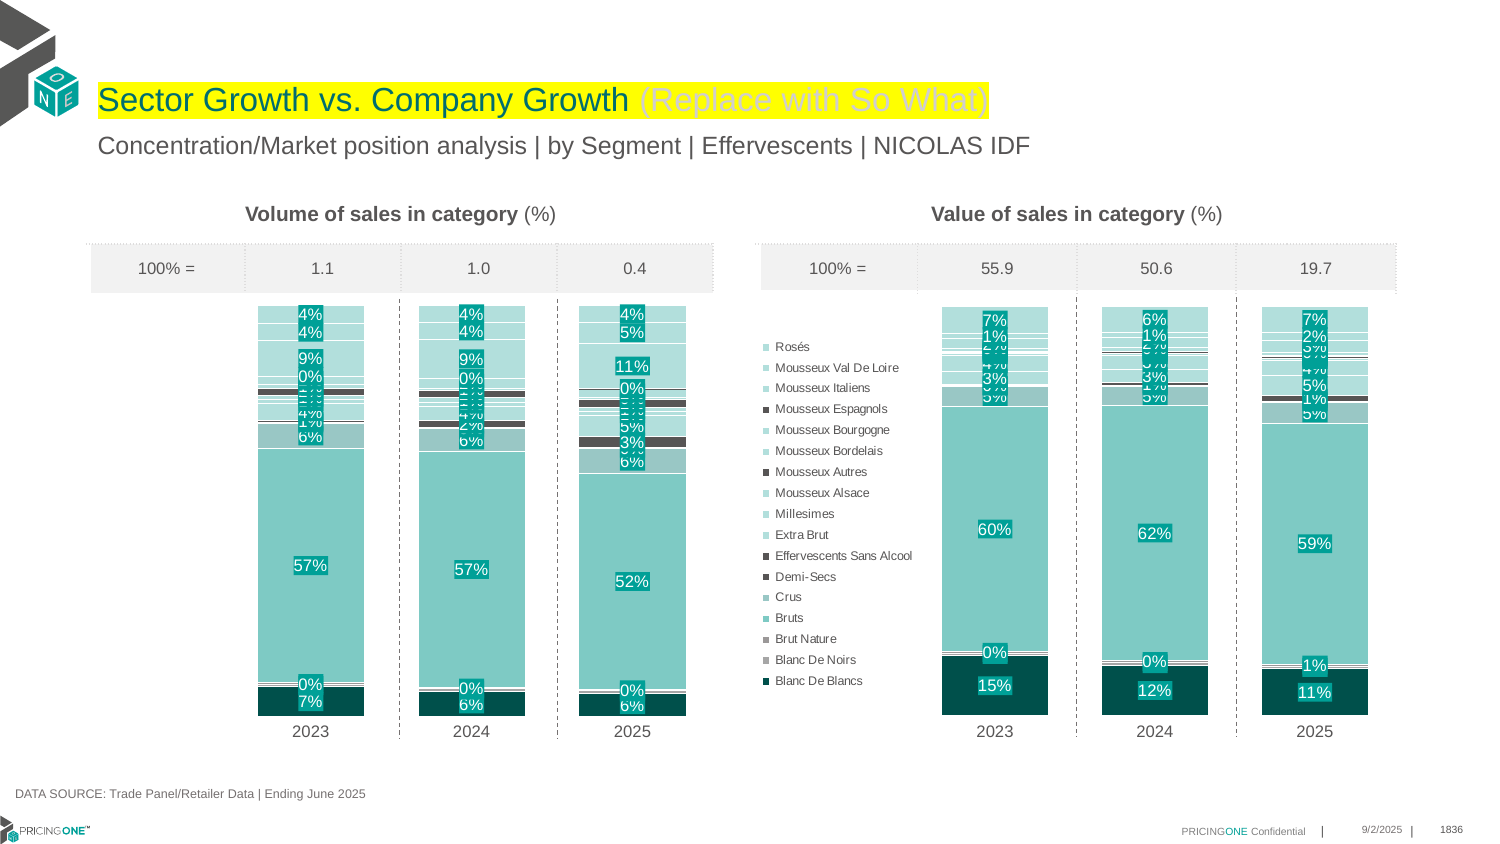

# Sector Growth vs. Company Growth (Replace with So What)
Concentration/Market position analysis | by Segment | Effervescents | NICOLAS IDF
| Volume of sales in category (%) |  |  |  |
| --- | --- | --- | --- |
| 100% = | 1.1 | 1.0 | 0.4 |
| Value of sales in category (%) |  |  |  |
| --- | --- | --- | --- |
| 100% = | 55.9 | 50.6 | 19.7 |

### Chart

| Category | Blanc De Blancs | Blanc De Noirs | Brut Nature | Bruts | Crus | Demi-Secs | Effervescents Sans Alcool | Extra Brut | Millesimes | Mousseux Alsace | Mousseux Autres | Mousseux Bordelais | Mousseux Bourgogne | Mousseux Espagnols | Mousseux Italiens | Mousseux Val De Loire | Rosés |
|---|---|---|---|---|---|---|---|---|---|---|---|---|---|---|---|---|---|
| 2023 | 0.07152411917855948 | 0.006276886874215389 | 0.0033949466245756315 | 0.5710198671786225 | 0.06067569767991554 | 0.0020835412497395575 | 0.006097422186737822 | 0.039856918495017886 | 0.010997245873625345 | 0.00974712112378161 | 0.017004497997874436 | 0.009290142748838732 | 0.01974111562253236 | 2.2761374997154827e-05 | 0.08645032855169371 | 0.04100899424487388 | 0.04480839299439895 |
| 2024 | 0.06046885627658716 | 0.006656637038915724 | 0.00294548263260436 | 0.5743767988963566 | 0.05645700517621018 | 0.0018599003185655711 | 0.016339454864753737 | 0.03550046305369502 | 0.00941094190117166 | 0.010828923755615246 | 0.01730591133194225 | 0.005893847342148646 | 0.02464848268256036 | 1.3449692386321279e-05 | 0.09398933247255302 | 0.04226661901632792 | 0.04103789354760615 |
| 2025 | 0.056336790505798505 | 0.00593981337443624 | 0.003970958801302437 | 0.5237699408868633 | 0.06127673925383024 | 0.0017289820618111088 | 0.0286992022457767 | 0.04950398639614114 | 0.010086520352351344 | 0.011015135717966926 | 0.01940117371282273 | 0.003880709737636472 | 0.02179752385069005 | 6.887428542928868e-05 | 0.11026535599693153 | 0.05105247033062032 | 0.04120582248959167 |

### Chart

| Category | Blanc De Blancs | Blanc De Noirs | Brut Nature | Bruts | Crus | Demi-Secs | Effervescents Sans Alcool | Extra Brut | Millesimes | Mousseux Alsace | Mousseux Autres | Mousseux Bordelais | Mousseux Bourgogne | Mousseux Espagnols | Mousseux Italiens | Mousseux Val De Loire | Rosés |
|---|---|---|---|---|---|---|---|---|---|---|---|---|---|---|---|---|---|
| 2023 | 0.14670306888055548 | 0.005782314672633998 | 0.004291317072762068 | 0.5986815952356817 | 0.04793208575029864 | 0.0019528753320898567 | 0.0021097404808157576 | 0.03247812082031934 | 0.03918012746443464 | 0.004626868506388339 | 0.003238782893281809 | 0.0023917325711819695 | 0.006676551635386751 | 4.009790404496379e-06 | 0.023722188545750877 | 0.012289237853230536 | 0.06793938249478383 |
| 2024 | 0.12339598010808109 | 0.0067769902754028 | 0.003849148189717422 | 0.6238890249874367 | 0.04646921085235406 | 0.001800772353061006 | 0.007259481401809294 | 0.030774407932978674 | 0.03468522005246232 | 0.00516255237805869 | 0.004100286045207855 | 0.001634676619089348 | 0.008240931063339873 | 2.3299211375006713e-06 | 0.024212678676567675 | 0.013573863860851897 | 0.0641724452824438 |
| 2025 | 0.11491298018431786 | 0.006217636933568306 | 0.005150126462992801 | 0.5867175895315154 | 0.0525753728166381 | 0.0017297181638373292 | 0.014611555909960054 | 0.048355321321971186 | 0.03654261809962633 | 0.005530966938945953 | 0.005234729484503183 | 0.0011185158914620884 | 0.008453349173265567 | 1.8575108501979415e-05 | 0.02952102407922781 | 0.01786529574922345 | 0.06544462415044254 |
DATA SOURCE: Trade Panel/Retailer Data | Ending June 2025

9/2/2025
1836